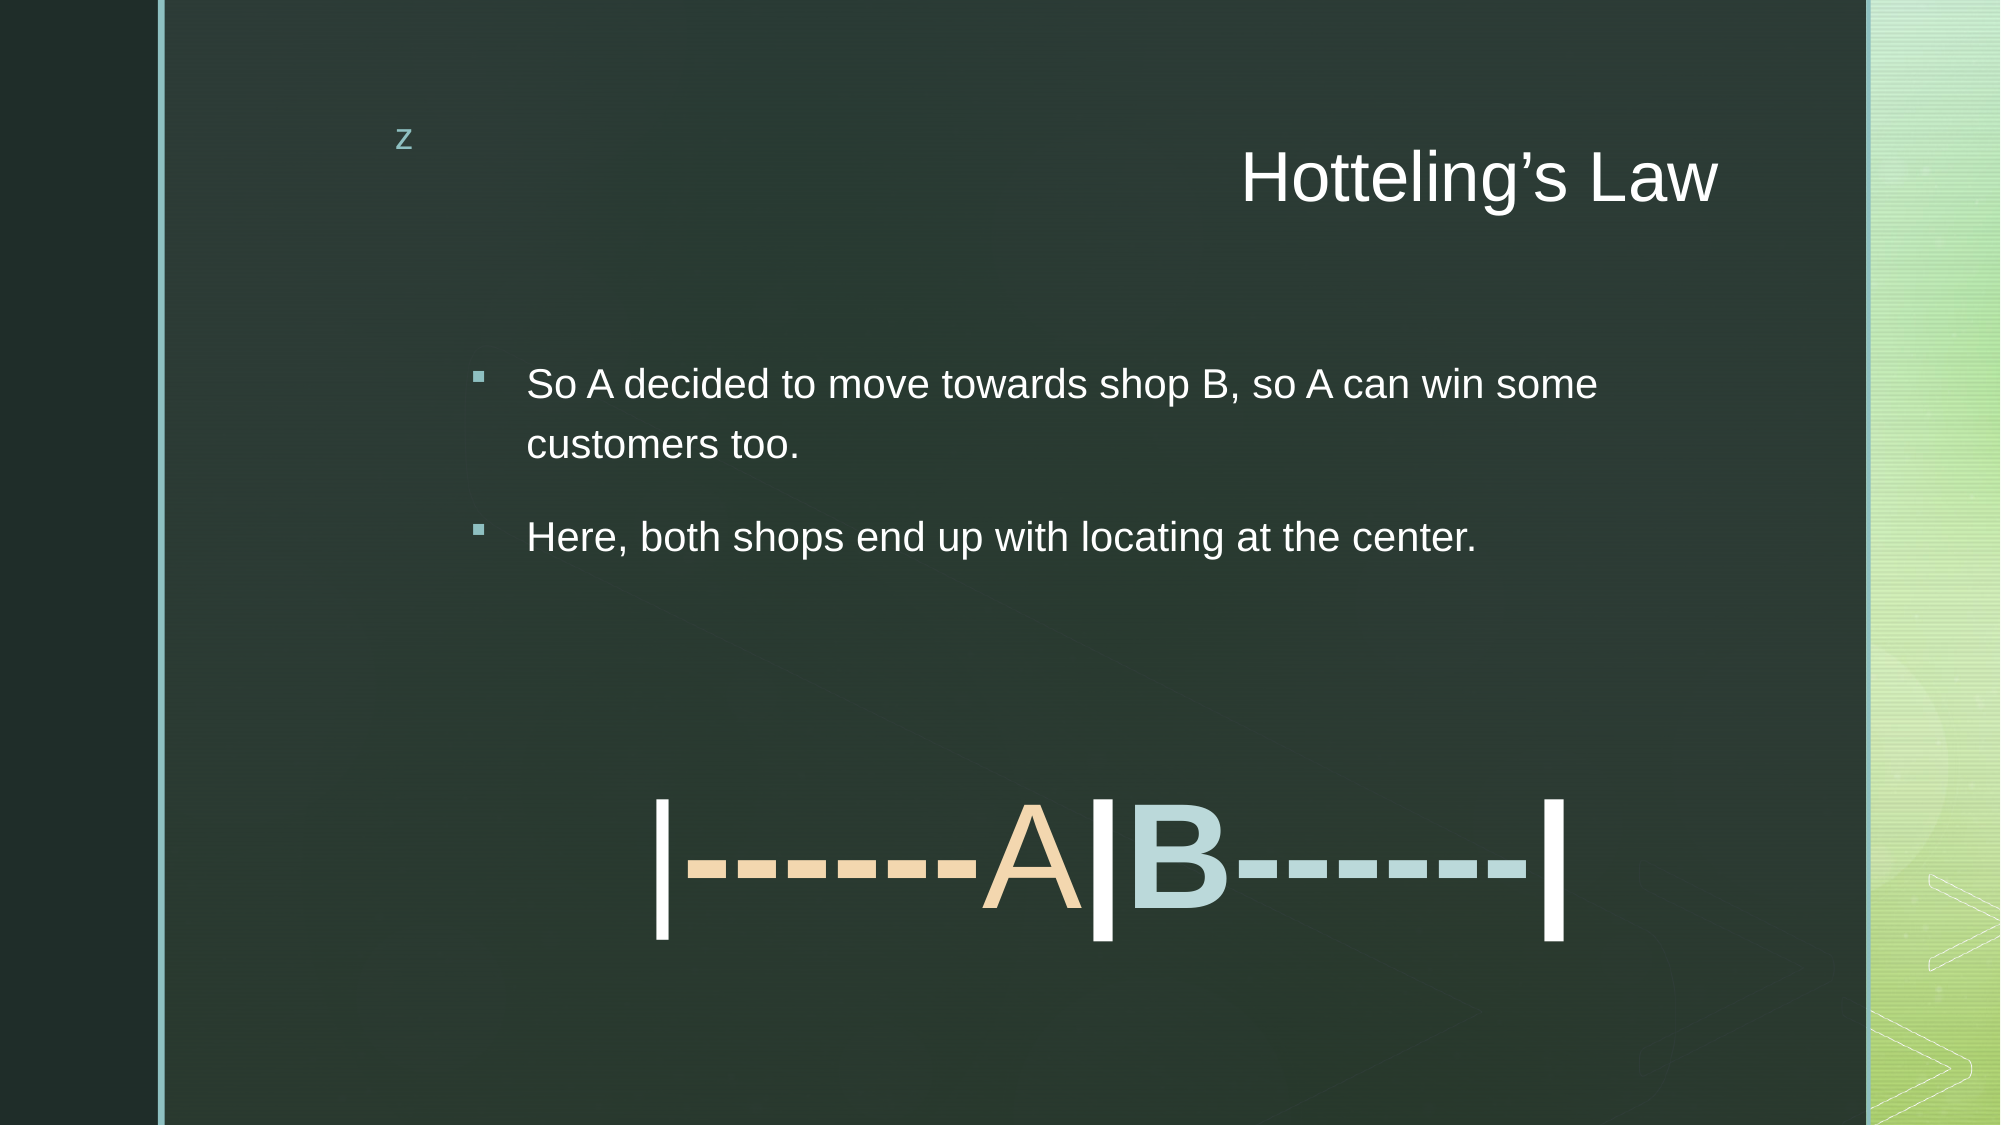

# Hotteling’s Law
So A decided to move towards shop B, so A can win some customers too.
Here, both shops end up with locating at the center.
|------A|B------|